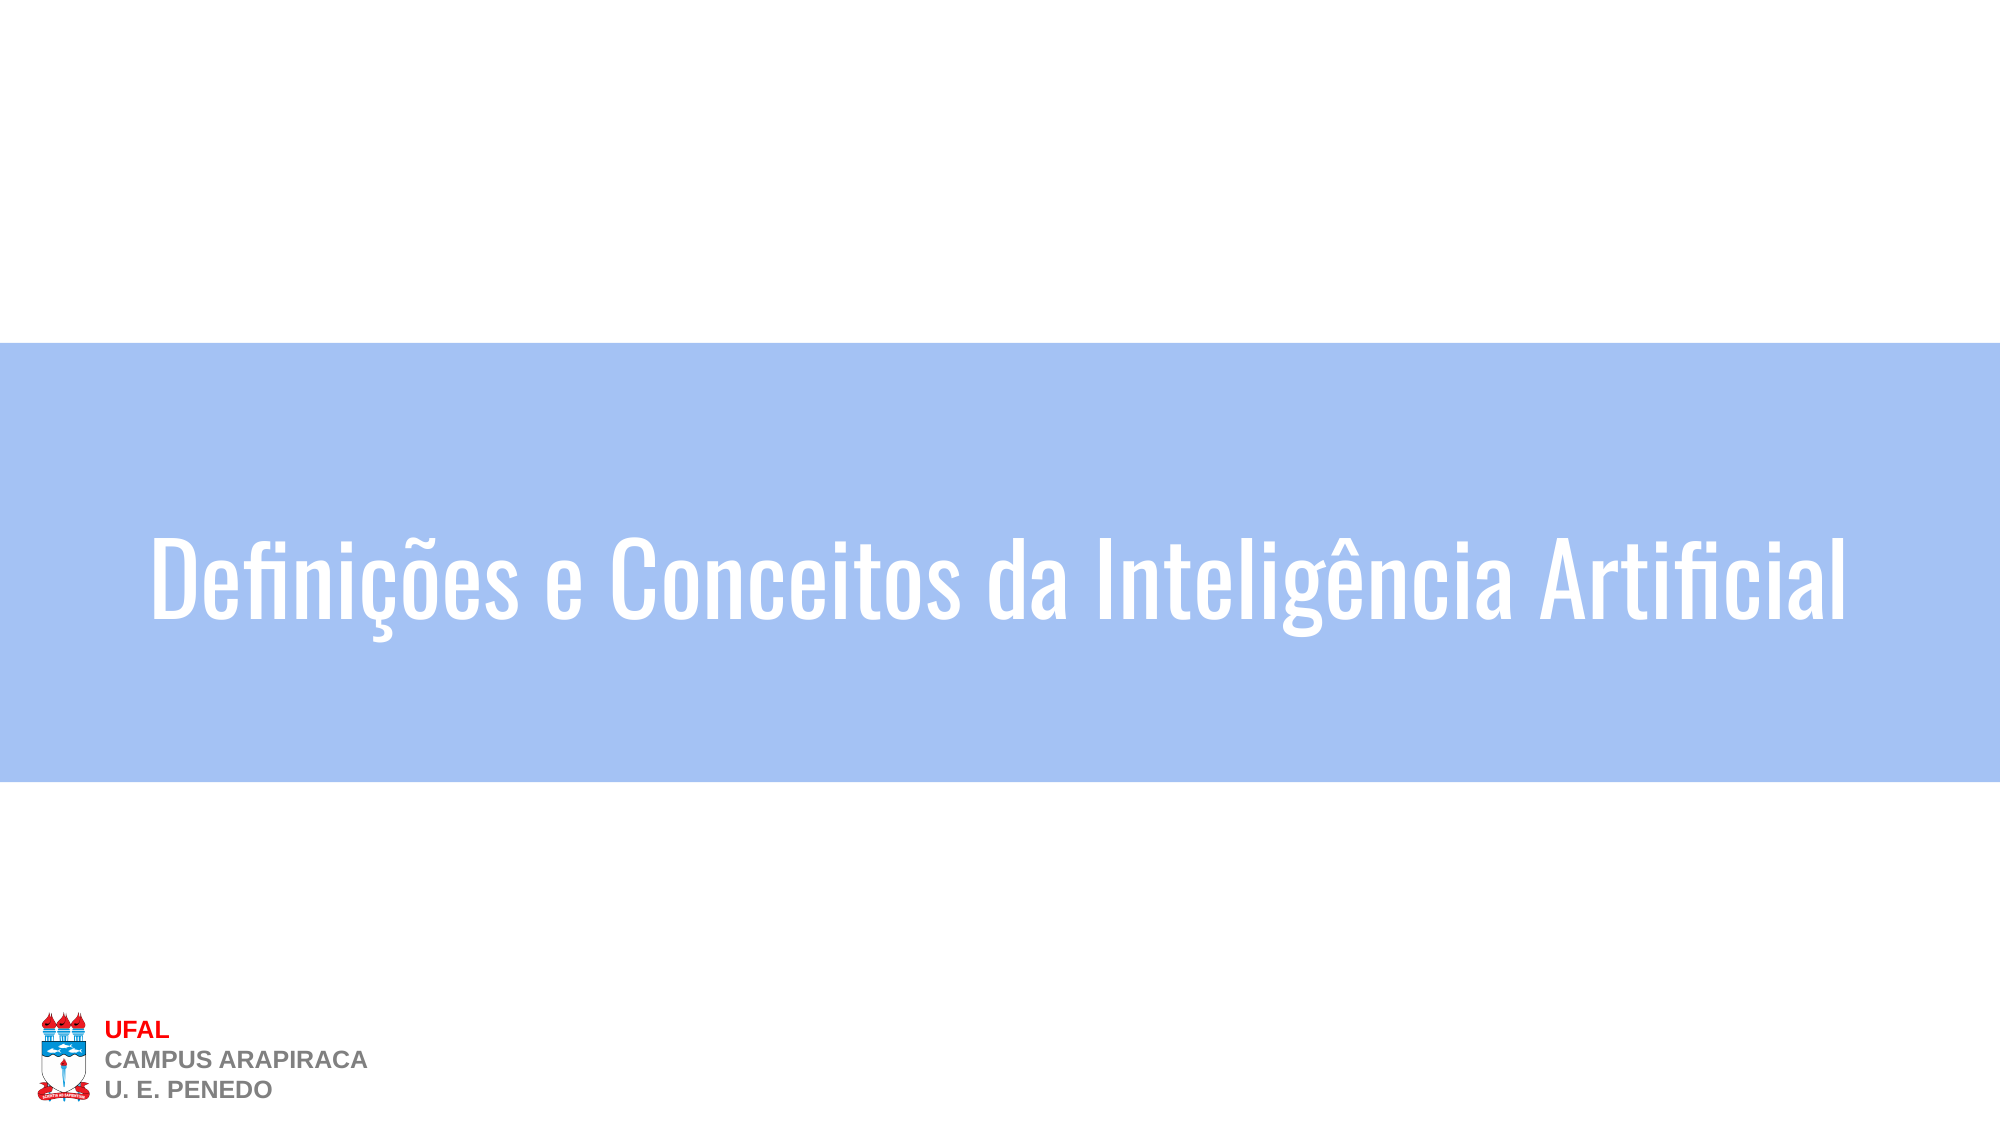

# Definições e Conceitos da Inteligência Artificial